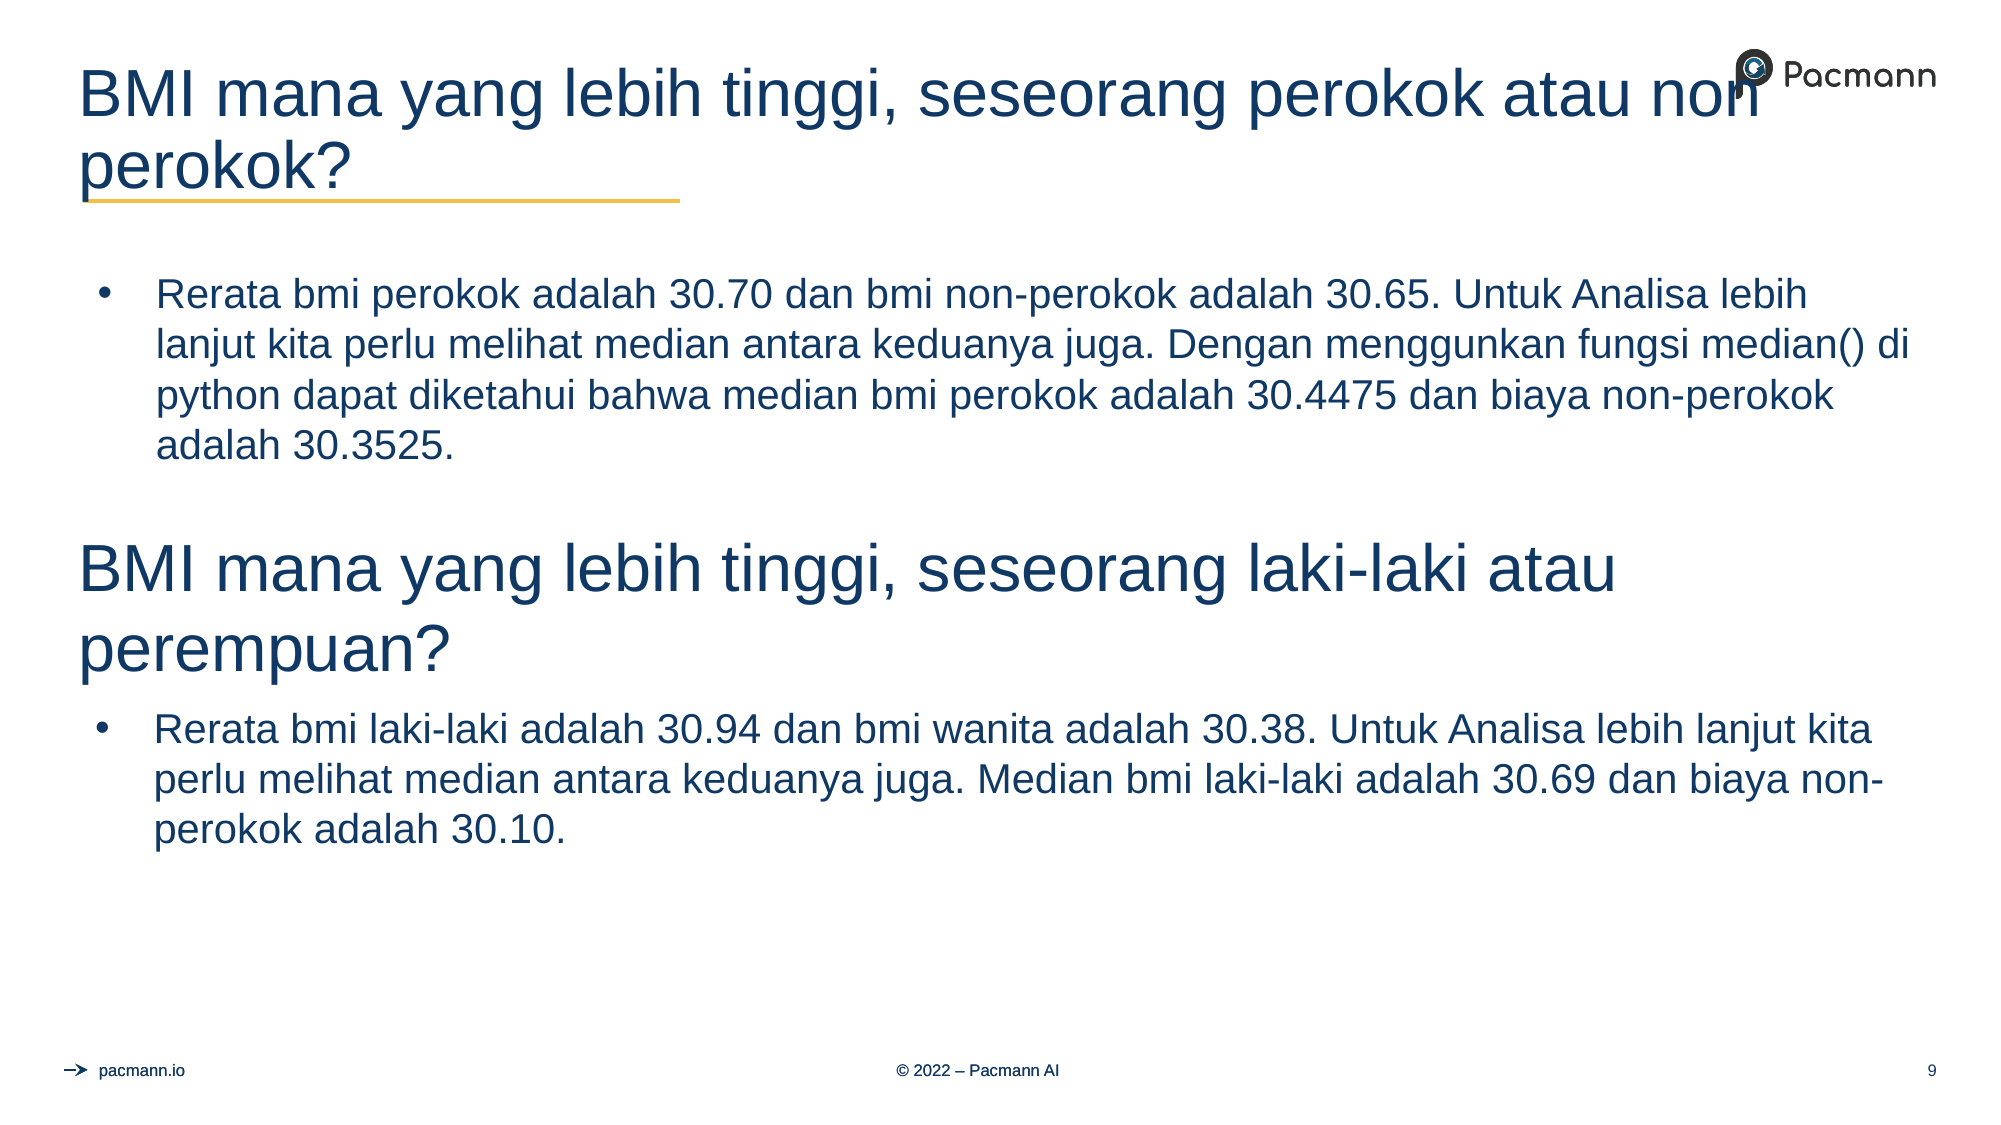

# BMI mana yang lebih tinggi, seseorang perokok atau non perokok?
Rerata bmi perokok adalah 30.70 dan bmi non-perokok adalah 30.65. Untuk Analisa lebih lanjut kita perlu melihat median antara keduanya juga. Dengan menggunkan fungsi median() di python dapat diketahui bahwa median bmi perokok adalah 30.4475 dan biaya non-perokok adalah 30.3525.
BMI mana yang lebih tinggi, seseorang laki-laki atau perempuan?
Rerata bmi laki-laki adalah 30.94 dan bmi wanita adalah 30.38. Untuk Analisa lebih lanjut kita perlu melihat median antara keduanya juga. Median bmi laki-laki adalah 30.69 dan biaya non-perokok adalah 30.10.